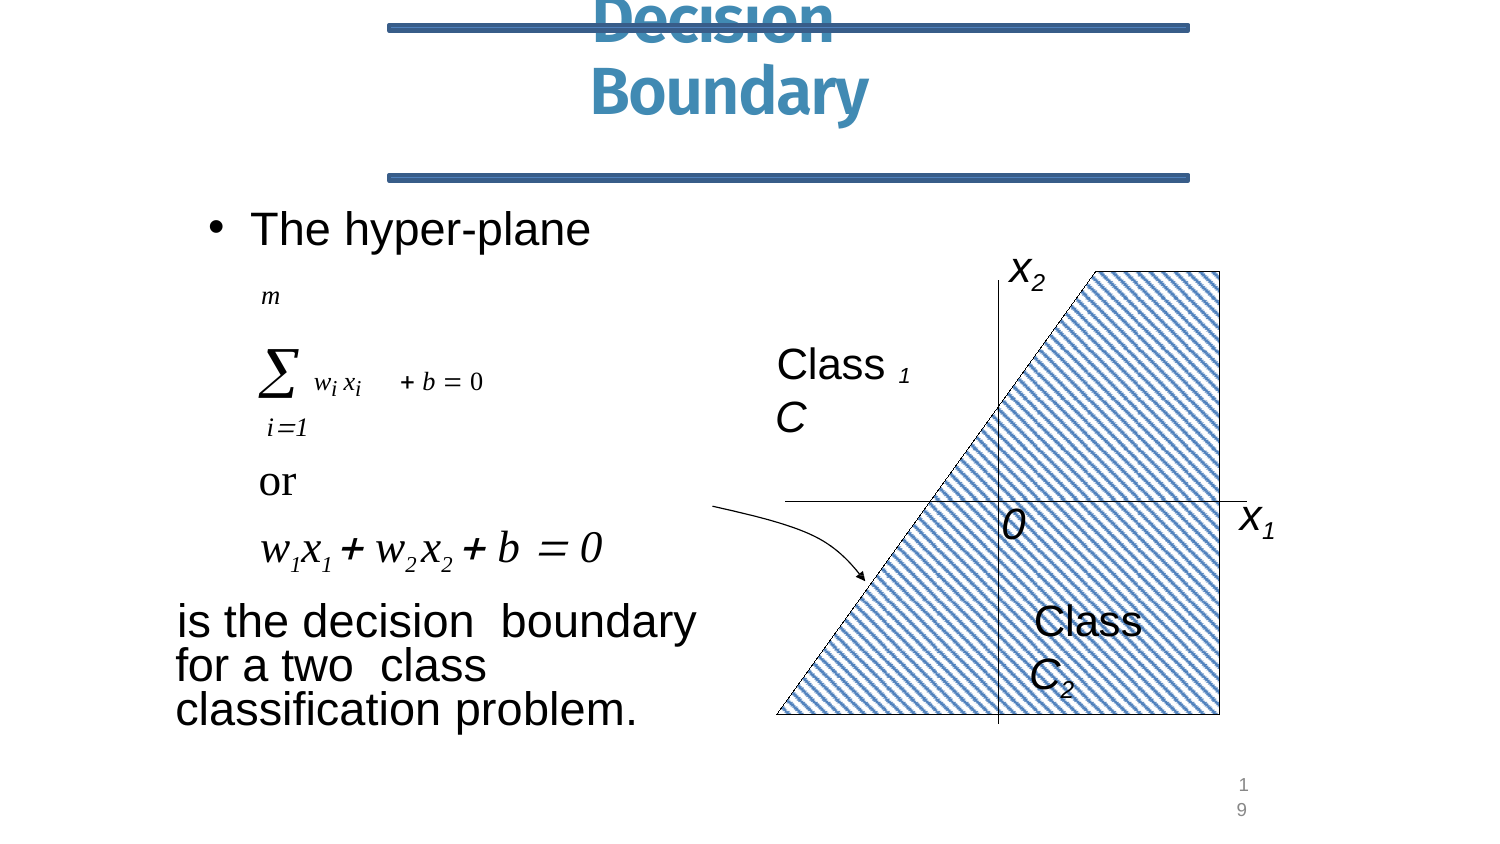

# Decision Boundary

The hyper-plane
m
x2

åwi xi  + b = 0
i=1
or
w1x1 + w2 x2 + b = 0
Class C
1
x1
0

Class C2
is the decision  boundary for a two  class classification problem.

19